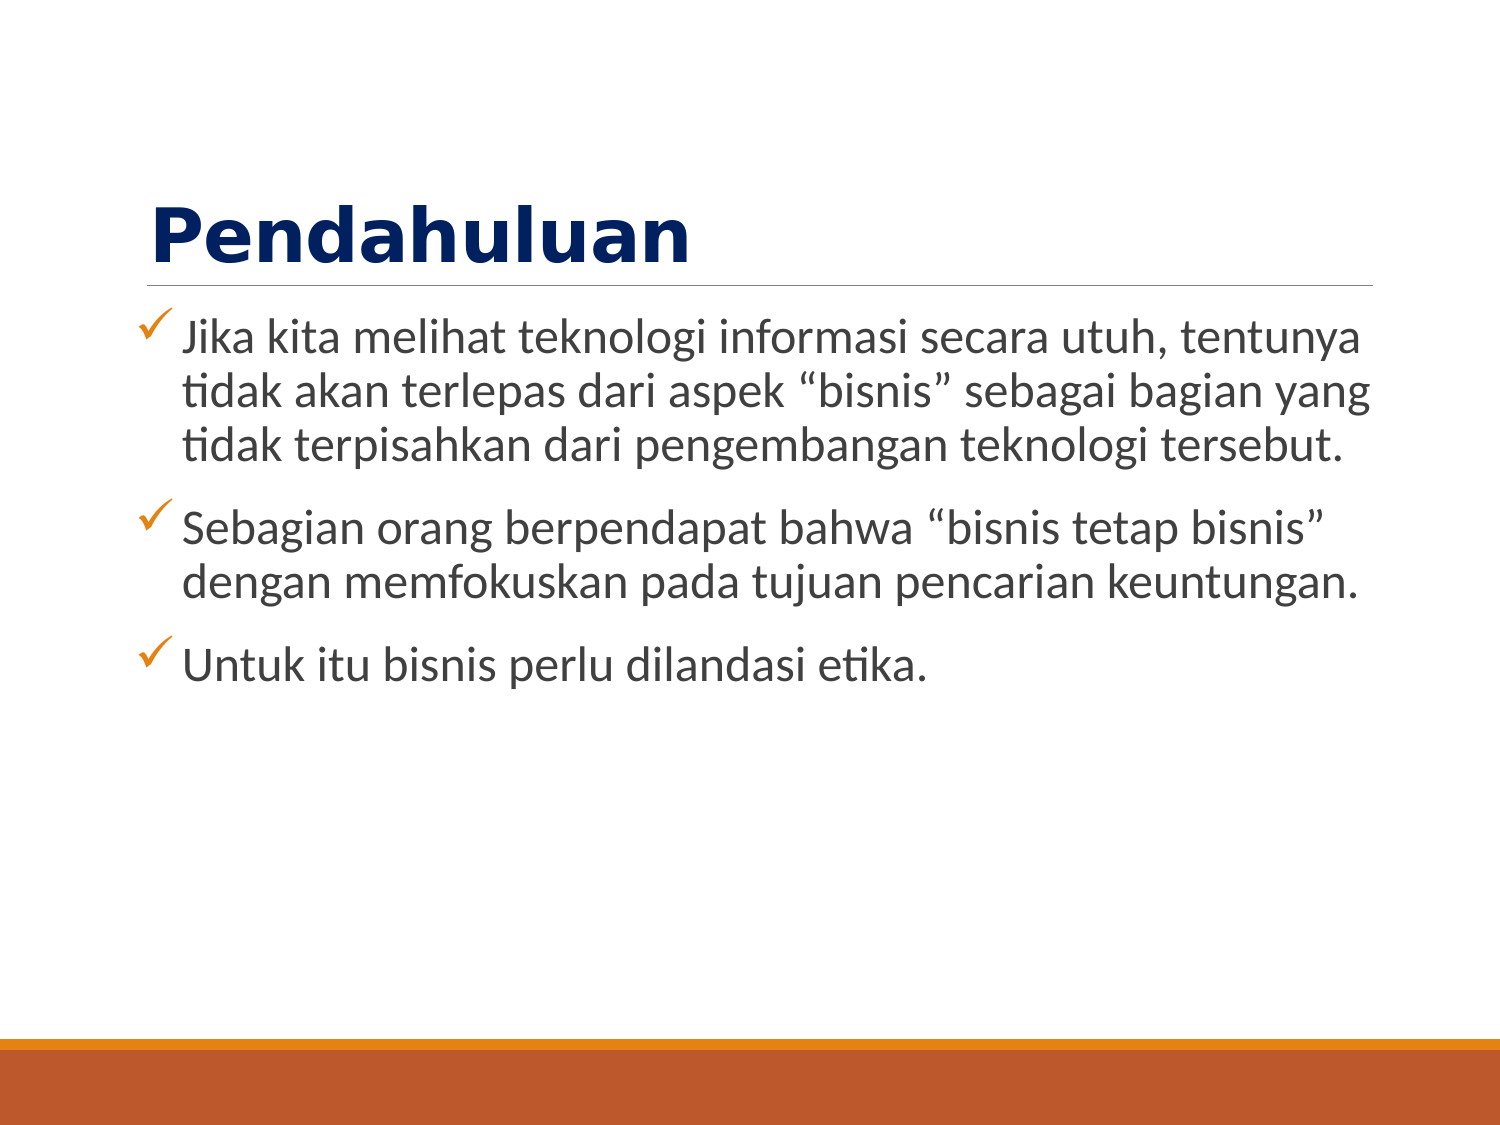

# Pendahuluan
Jika kita melihat teknologi informasi secara utuh, tentunya tidak akan terlepas dari aspek “bisnis” sebagai bagian yang tidak terpisahkan dari pengembangan teknologi tersebut.
Sebagian orang berpendapat bahwa “bisnis tetap bisnis” dengan memfokuskan pada tujuan pencarian keuntungan.
Untuk itu bisnis perlu dilandasi etika.